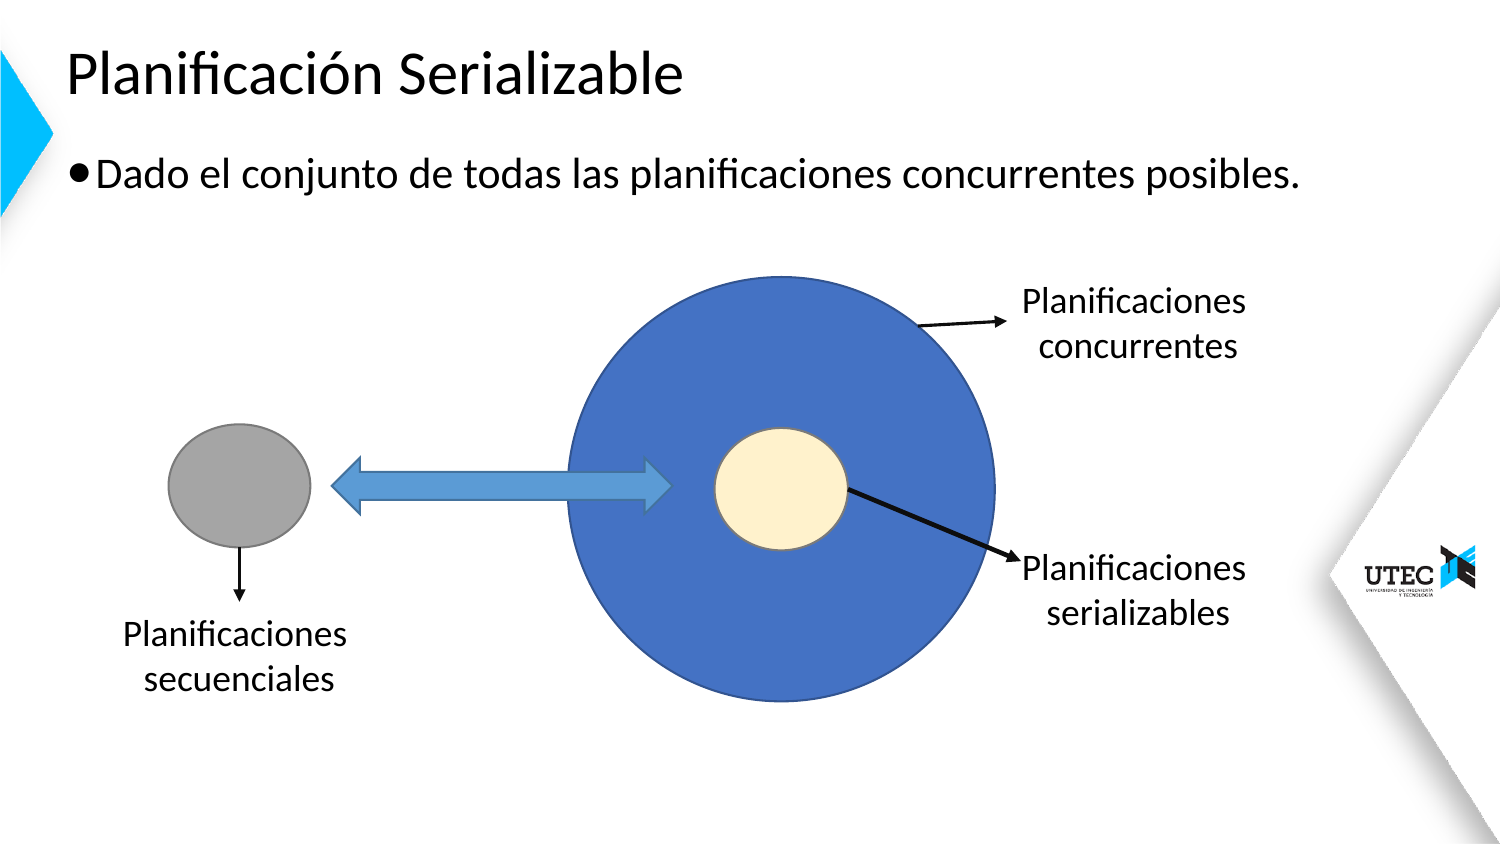

# Planificación Serializable
Dado el conjunto de todas las planificaciones concurrentes posibles.

Planificaciones
concurrentes

Planificaciones
serializables
Planificaciones
secuenciales